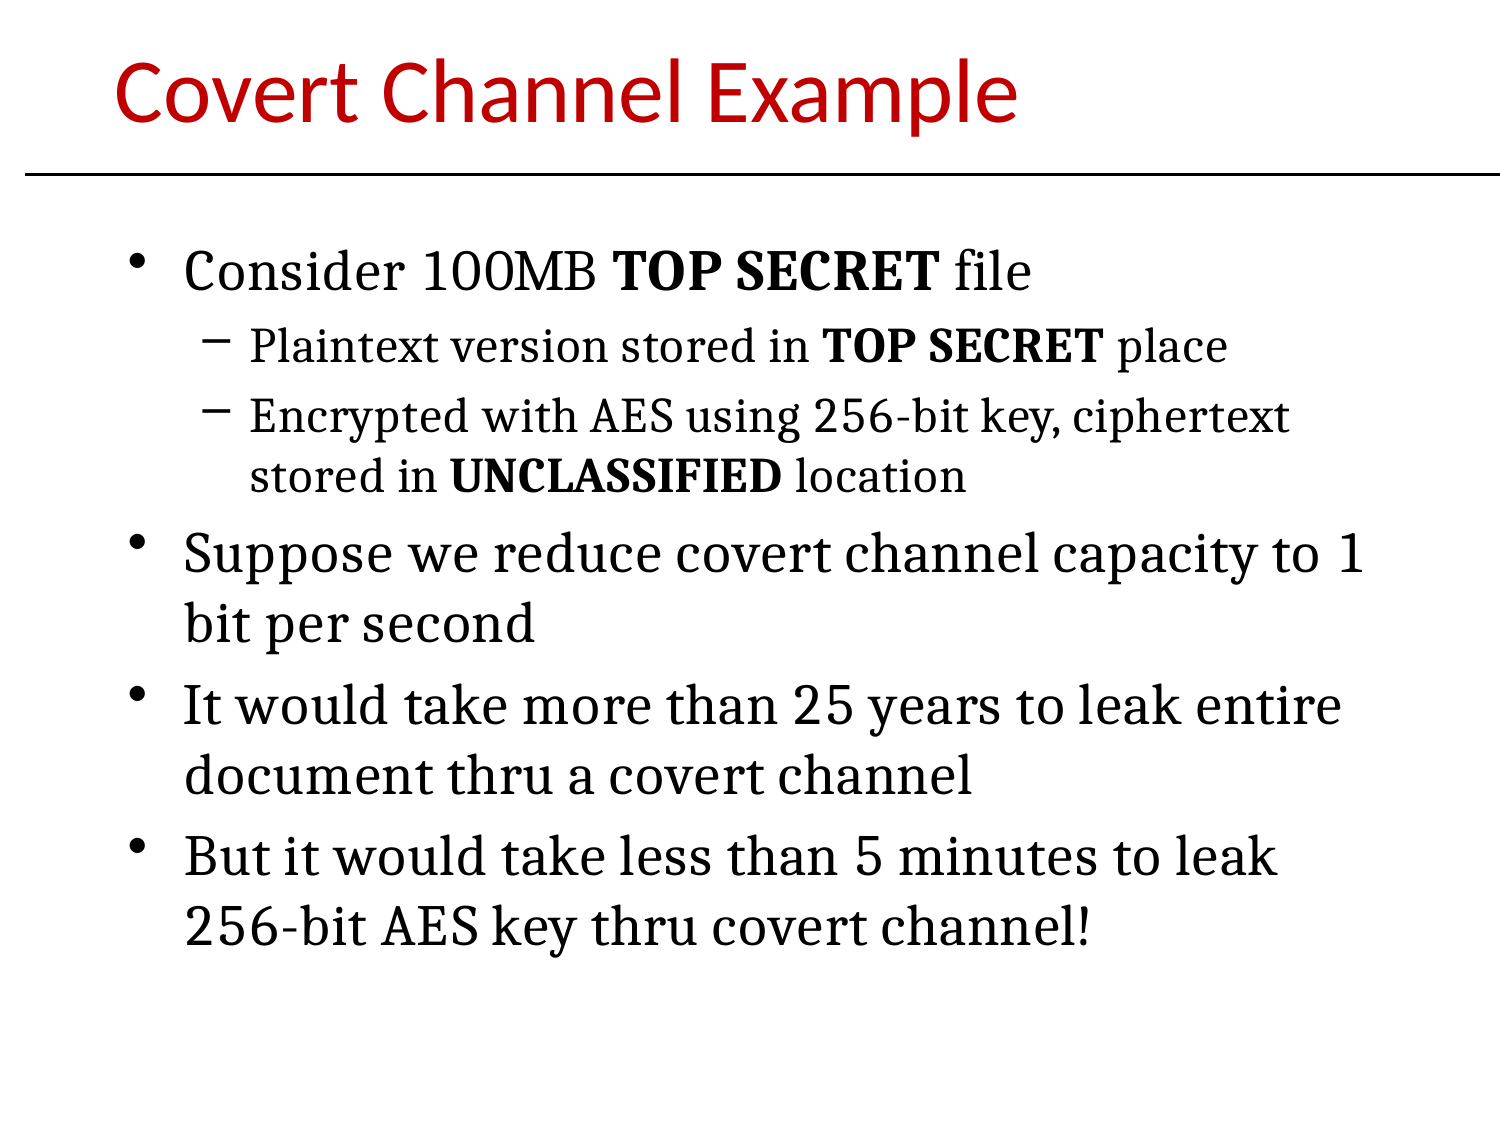

# Covert Channel Example
Consider 100MB TOP SECRET file
Plaintext version stored in TOP SECRET place
Encrypted with AES using 256-bit key, ciphertext stored in UNCLASSIFIED location
Suppose we reduce covert channel capacity to 1 bit per second
It would take more than 25 years to leak entire document thru a covert channel
But it would take less than 5 minutes to leak 256-bit AES key thru covert channel!